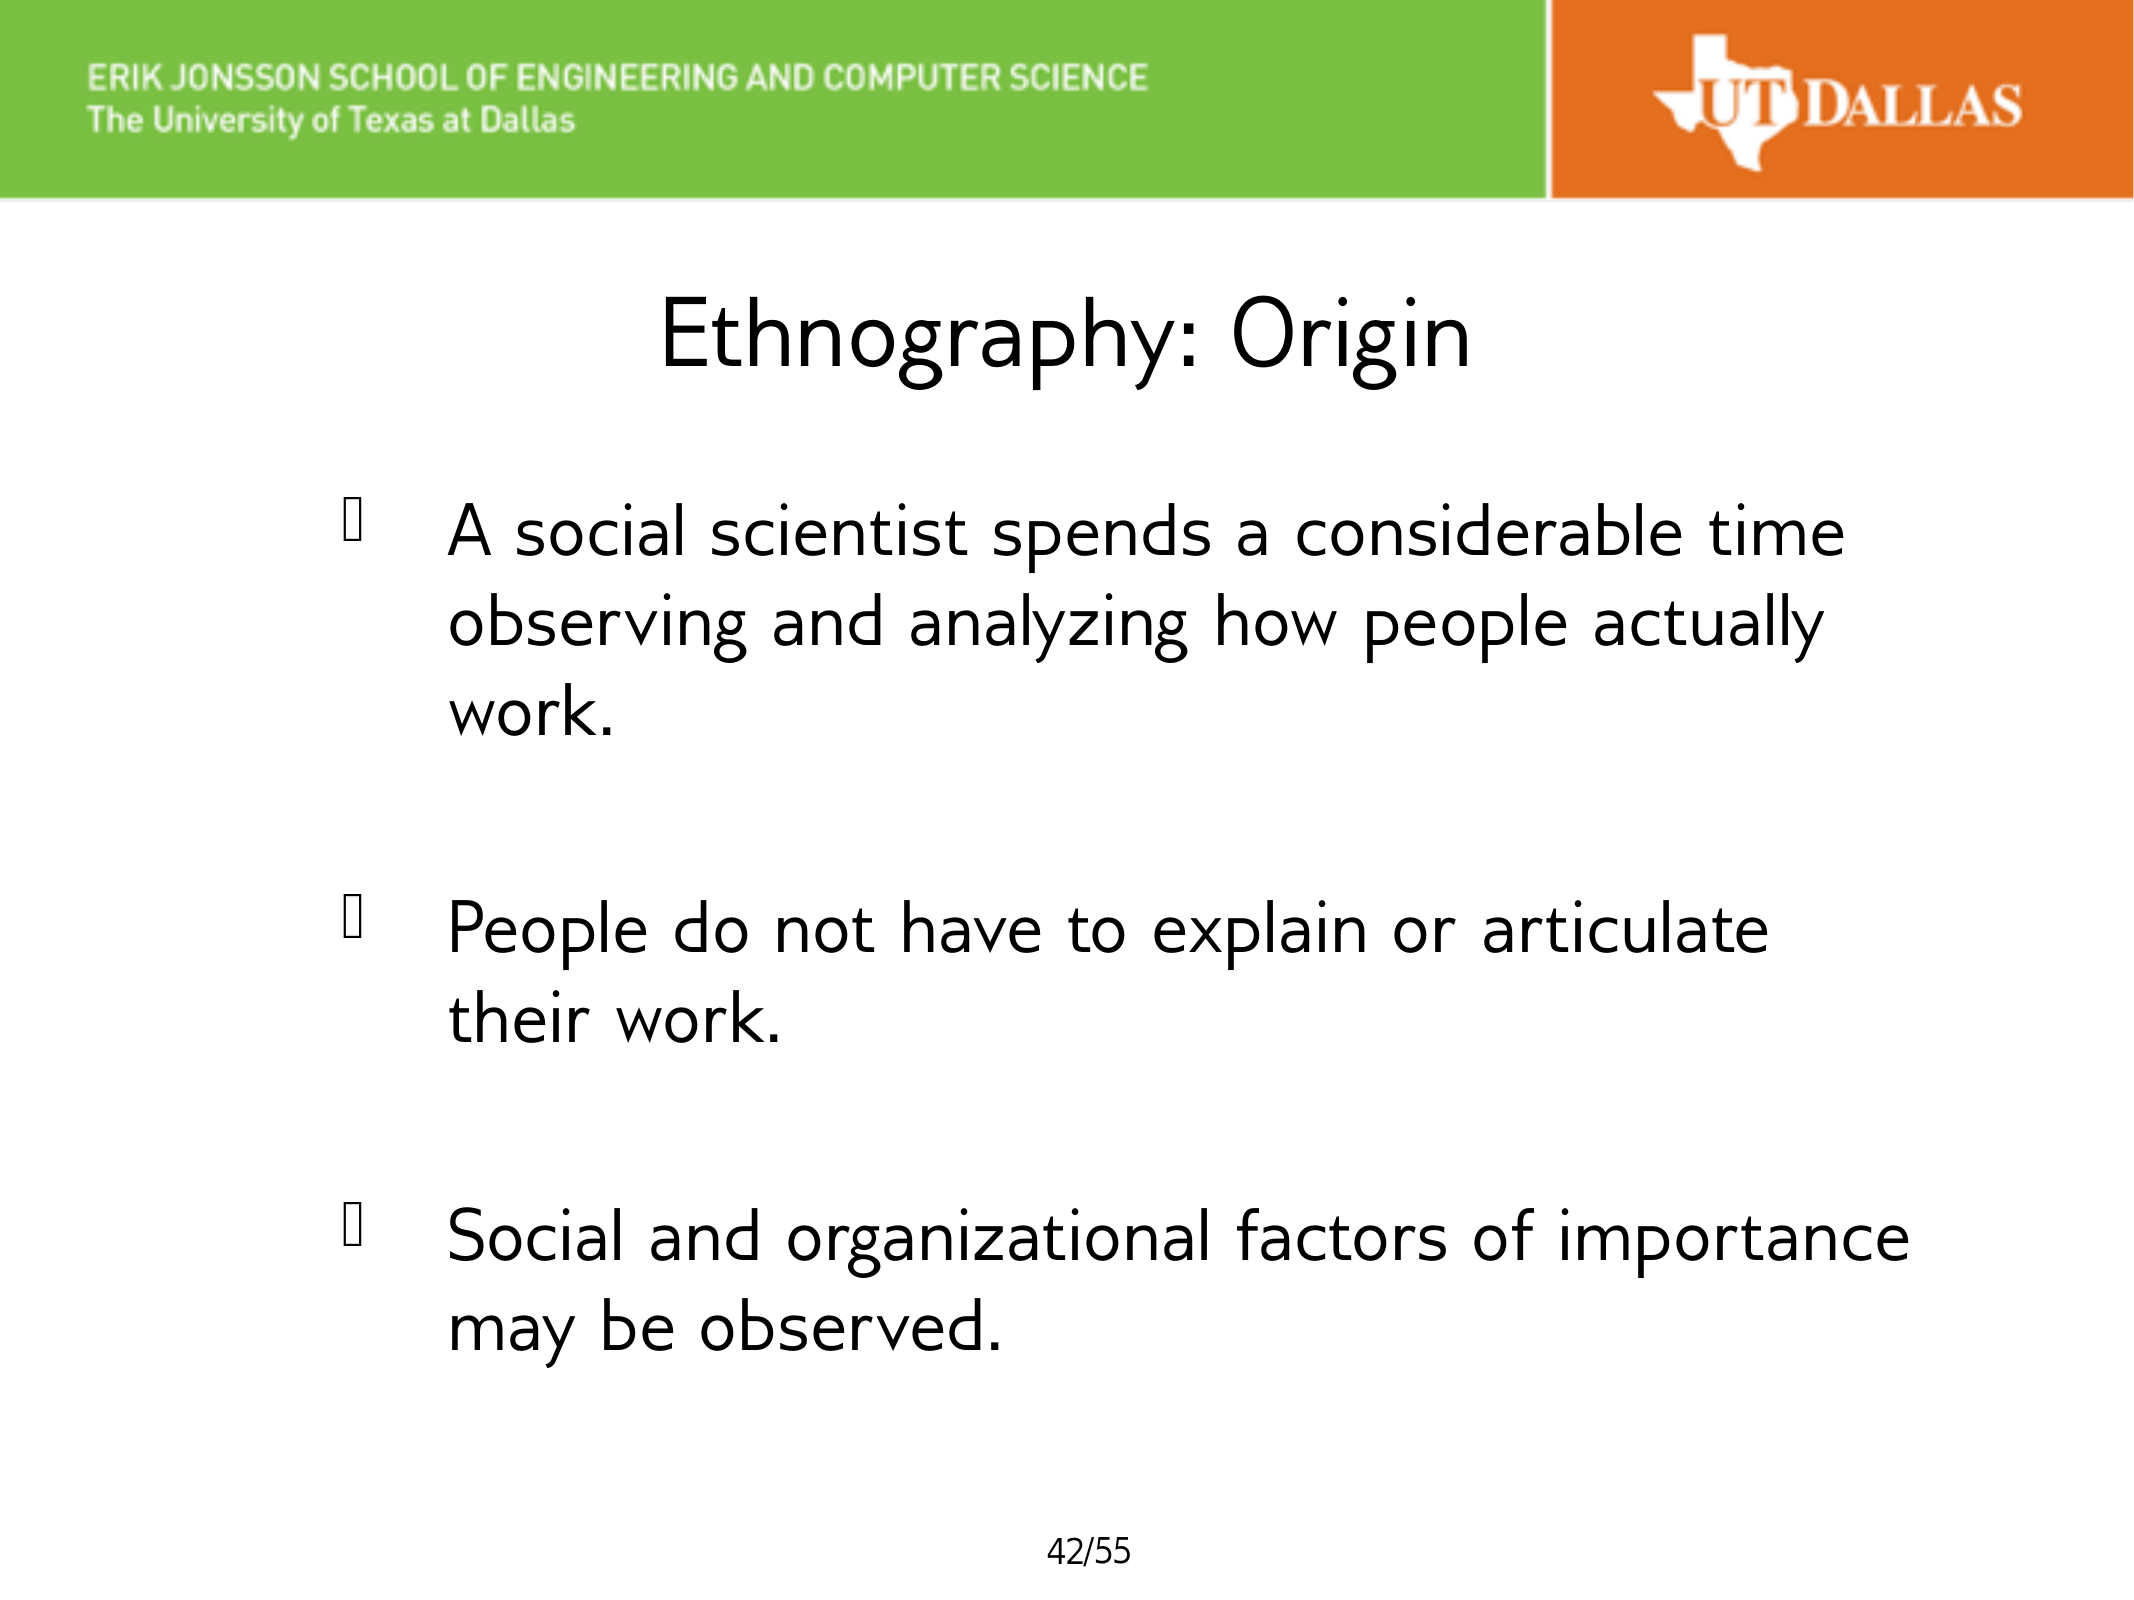

# Ethnography: Origin
A social scientist spends a considerable time observing and analyzing how people actually work.

People do not have to explain or articulate their work.

Social and organizational factors of importance may be observed.
42